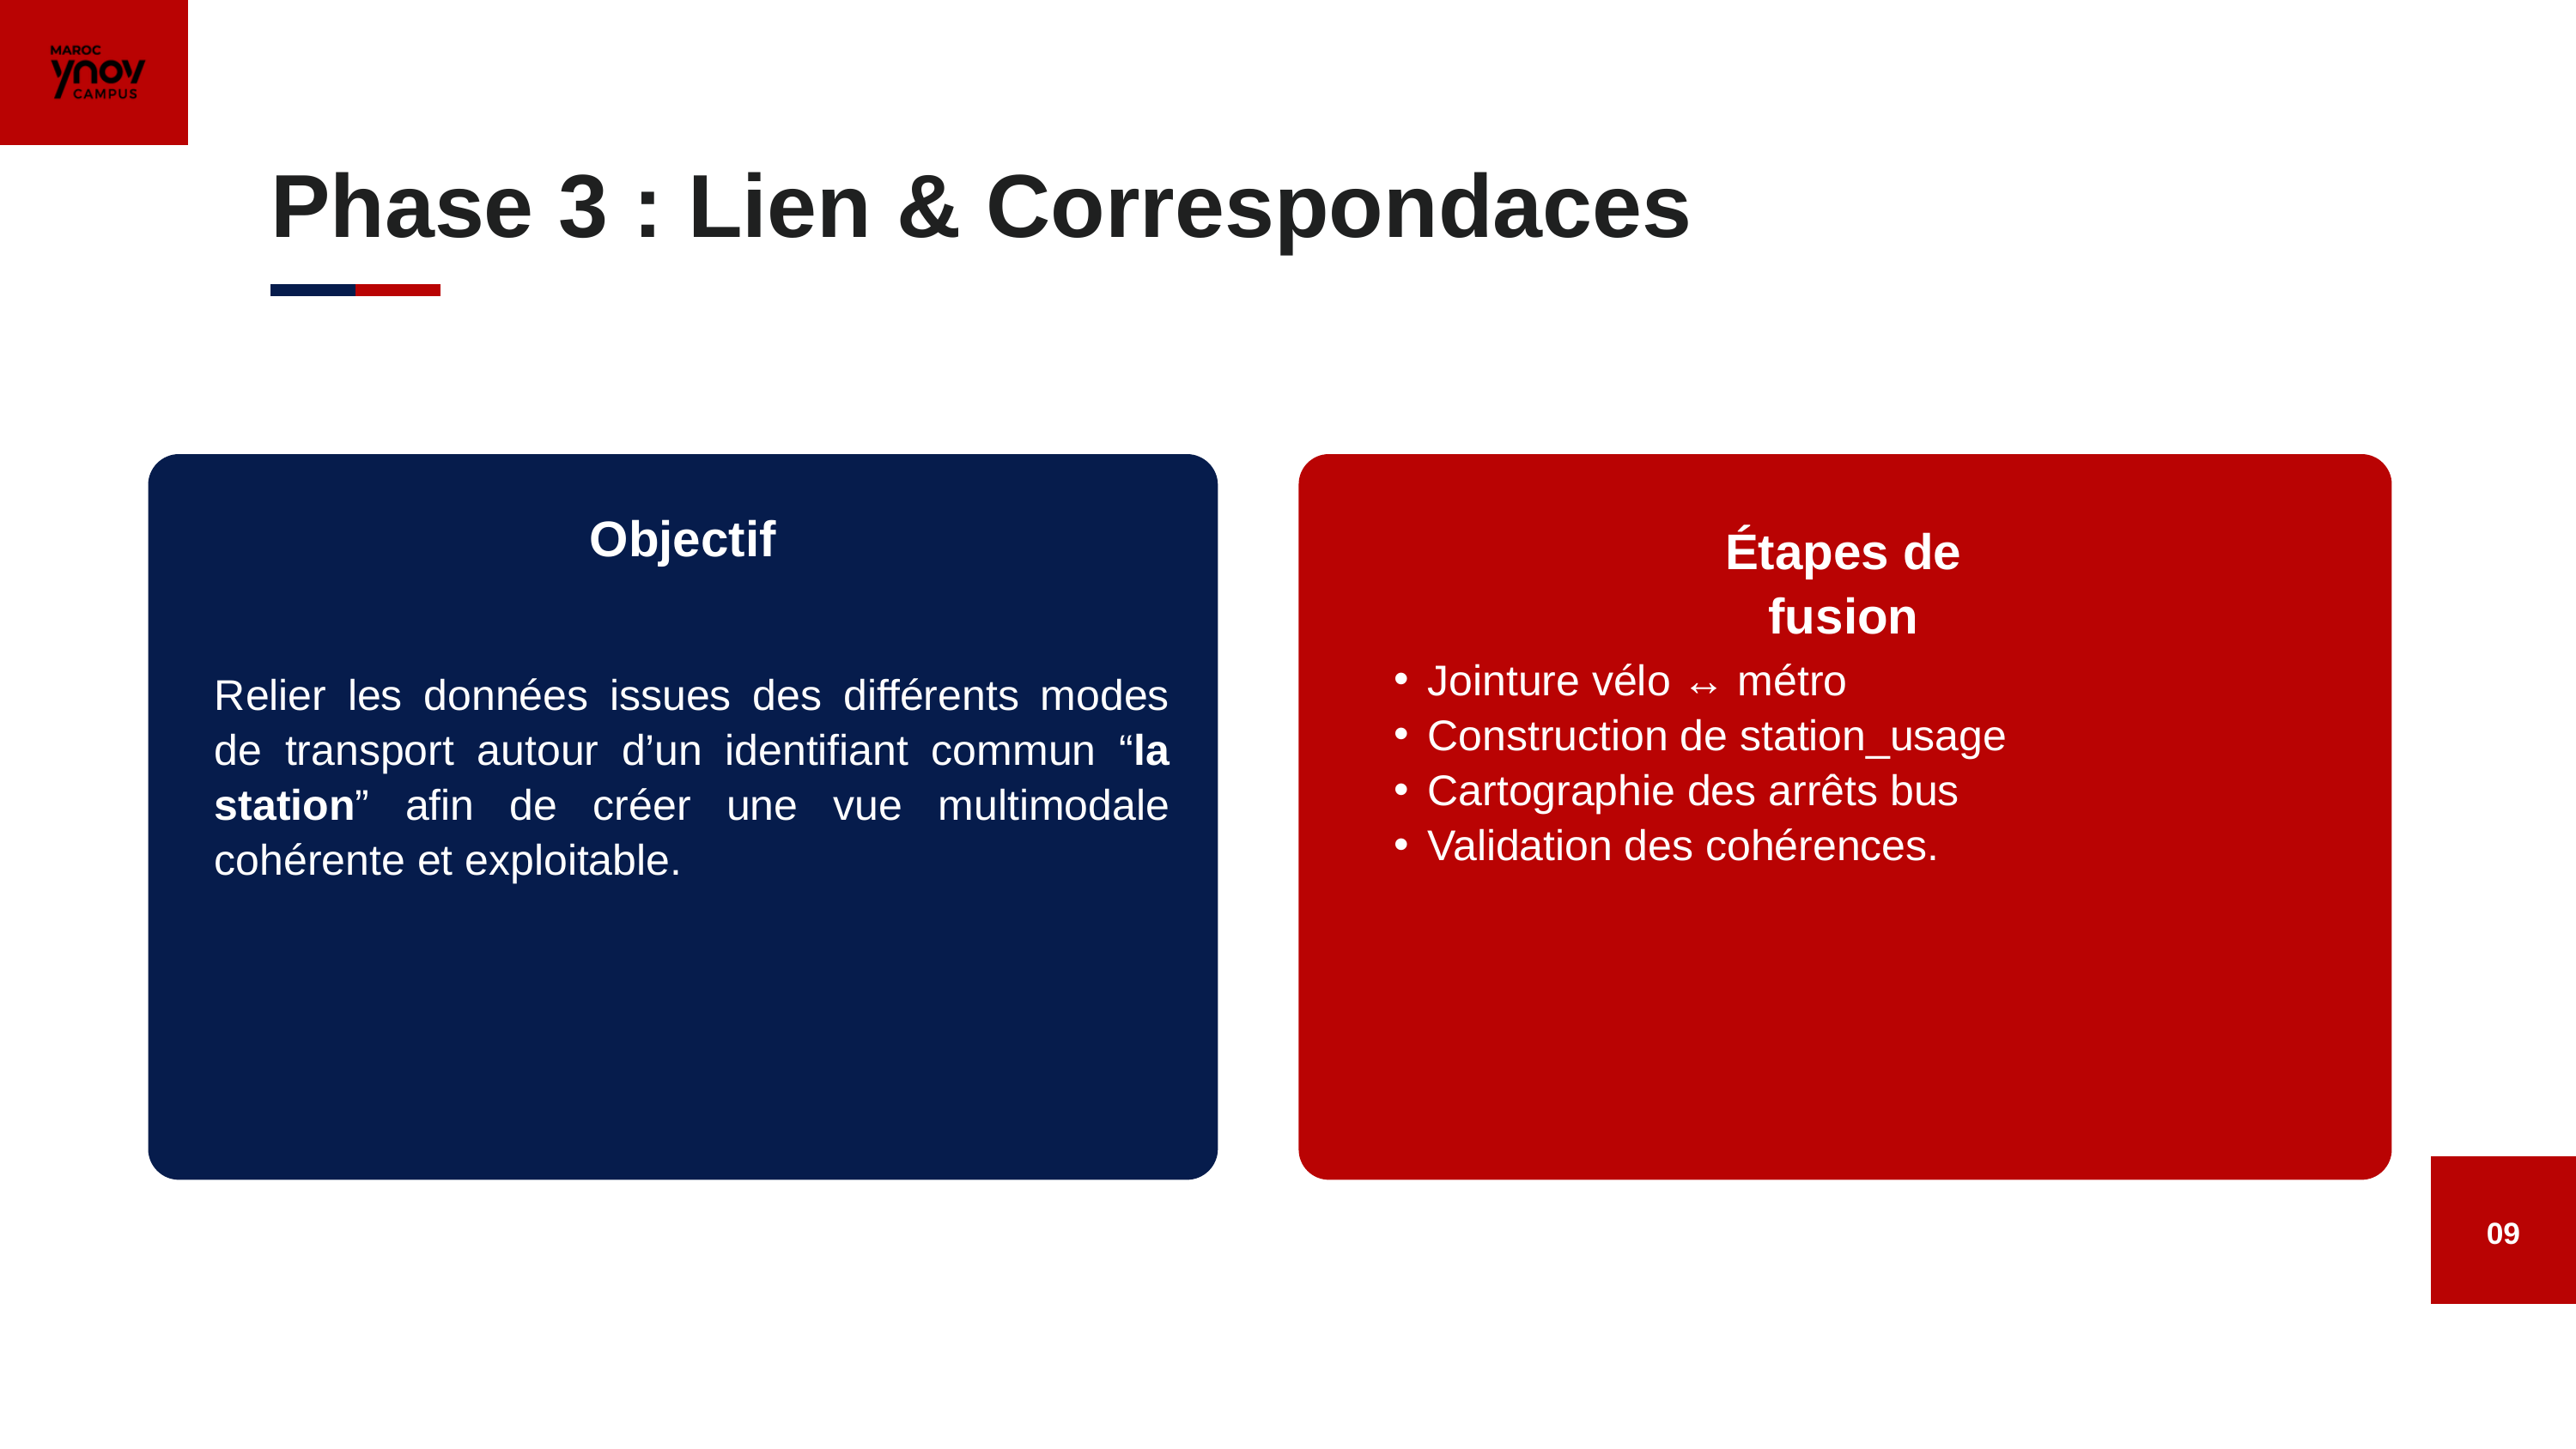

Phase 3 : Lien & Correspondaces

Objectif
Étapes de fusion
Jointure vélo ↔ métro
Construction de station_usage
Cartographie des arrêts bus
Validation des cohérences.

Relier les données issues des différents modes de transport autour d’un identifiant commun “la station” afin de créer une vue multimodale cohérente et exploitable.

09